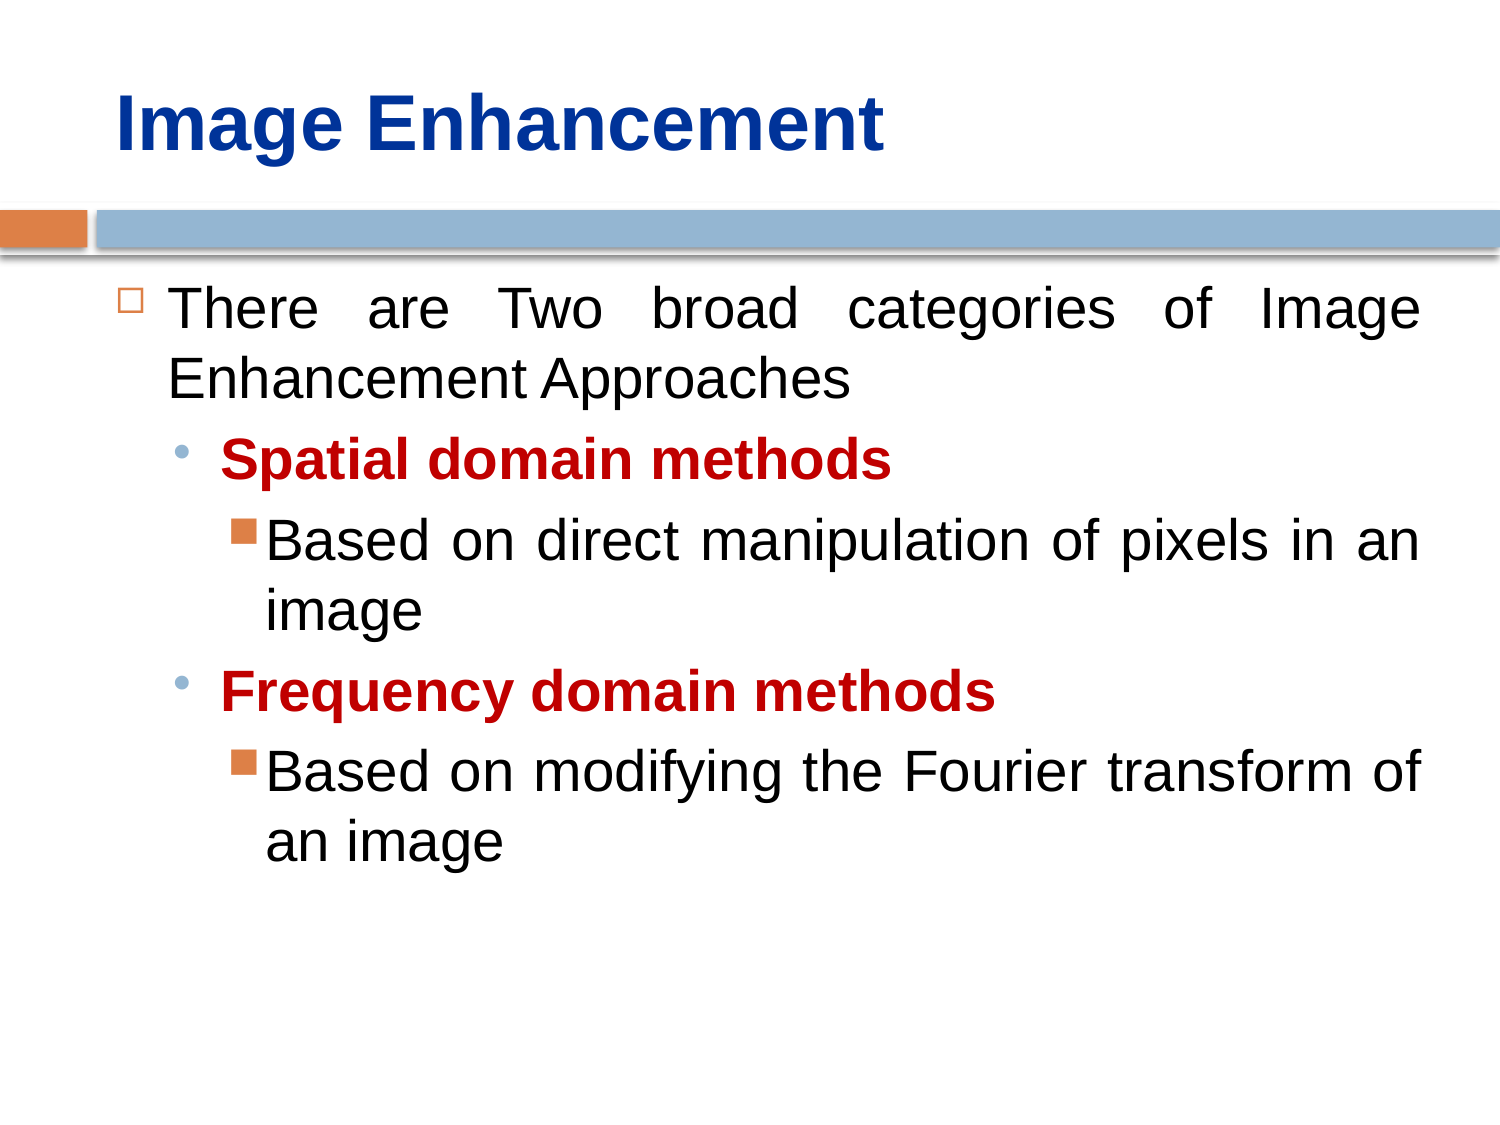

# Image Enhancement
There are Two broad categories of Image Enhancement Approaches
Spatial domain methods
Based on direct manipulation of pixels in an image
Frequency domain methods
Based on modifying the Fourier transform of an image